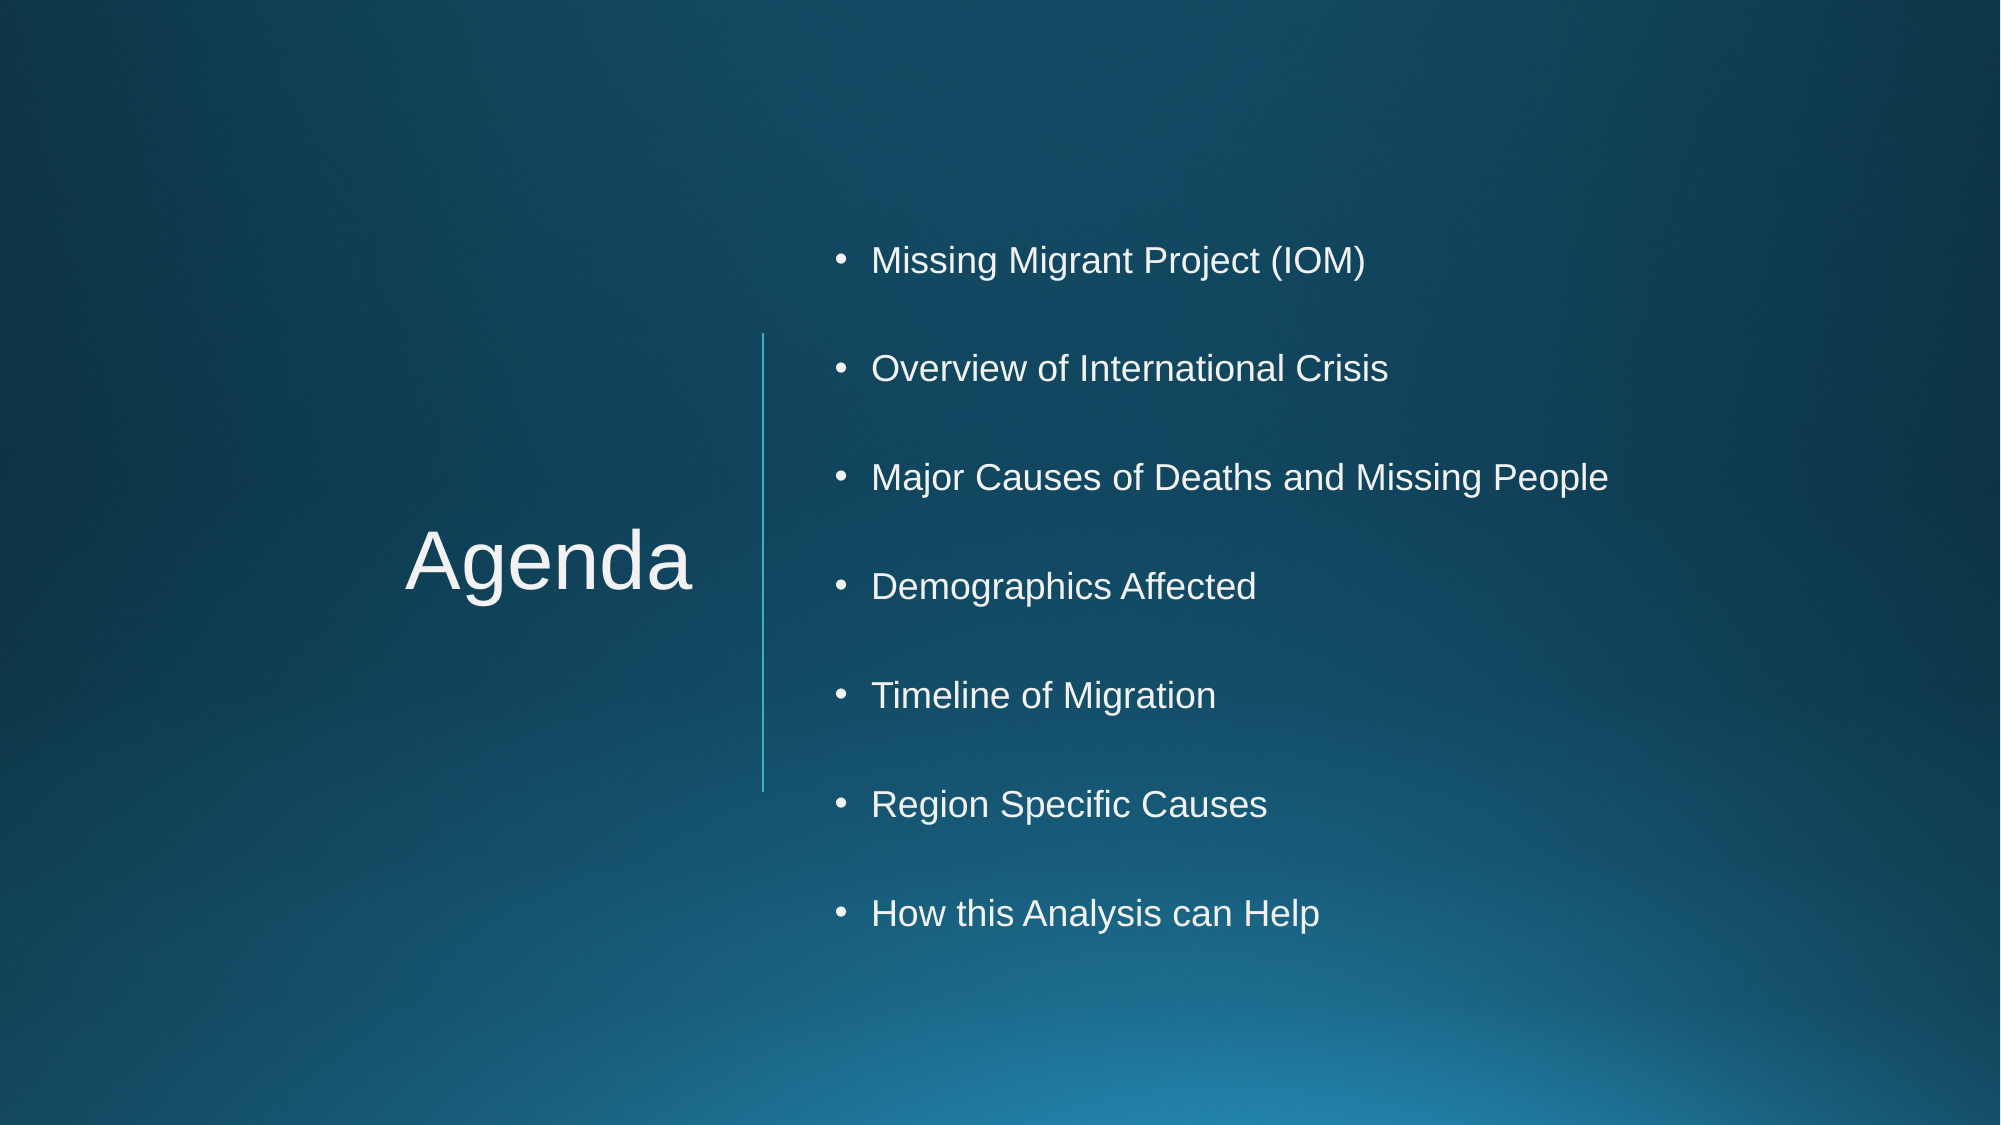

# Agenda
Missing Migrant Project (IOM)
Overview of International Crisis
Major Causes of Deaths and Missing People
Demographics Affected
Timeline of Migration
Region Specific Causes
How this Analysis can Help